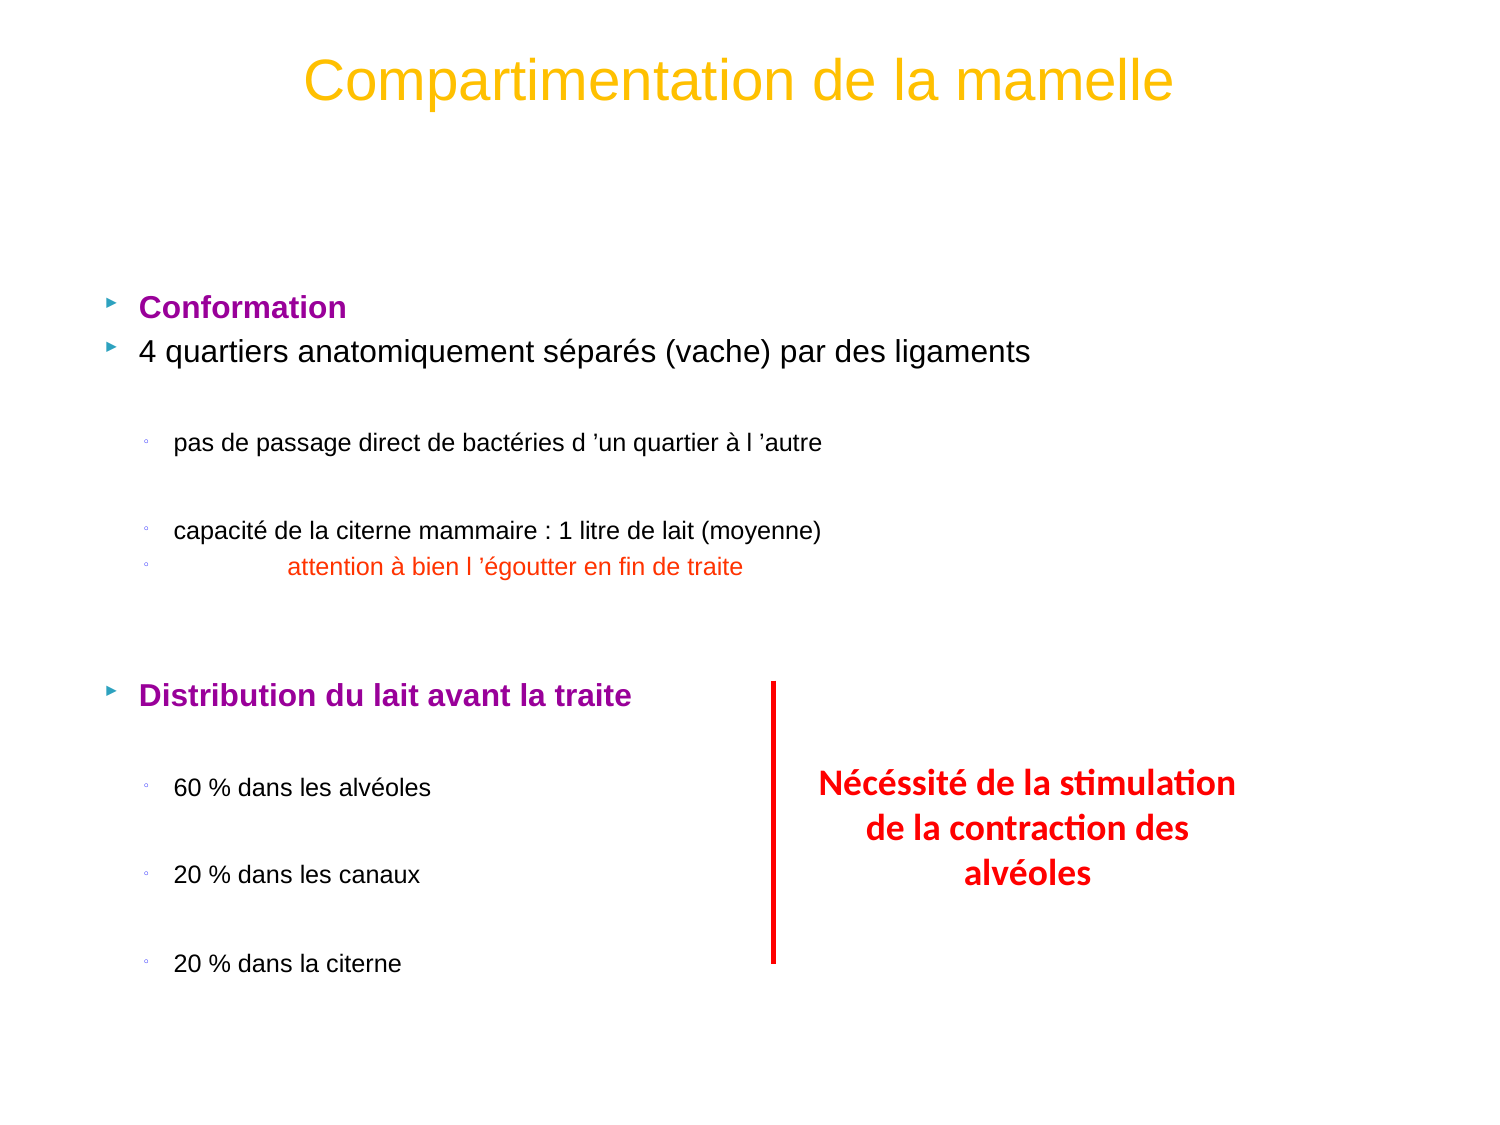

# Compartimentation de la mamelle
Conformation
4 quartiers anatomiquement séparés (vache) par des ligaments

pas de passage direct de bactéries d ’un quartier à l ’autre

capacité de la citerne mammaire : 1 litre de lait (moyenne)
			attention à bien l ’égoutter en fin de traite

Distribution du lait avant la traite

60 % dans les alvéoles

20 % dans les canaux

20 % dans la citerne

Nécéssité de la stimulation de la contraction des alvéoles